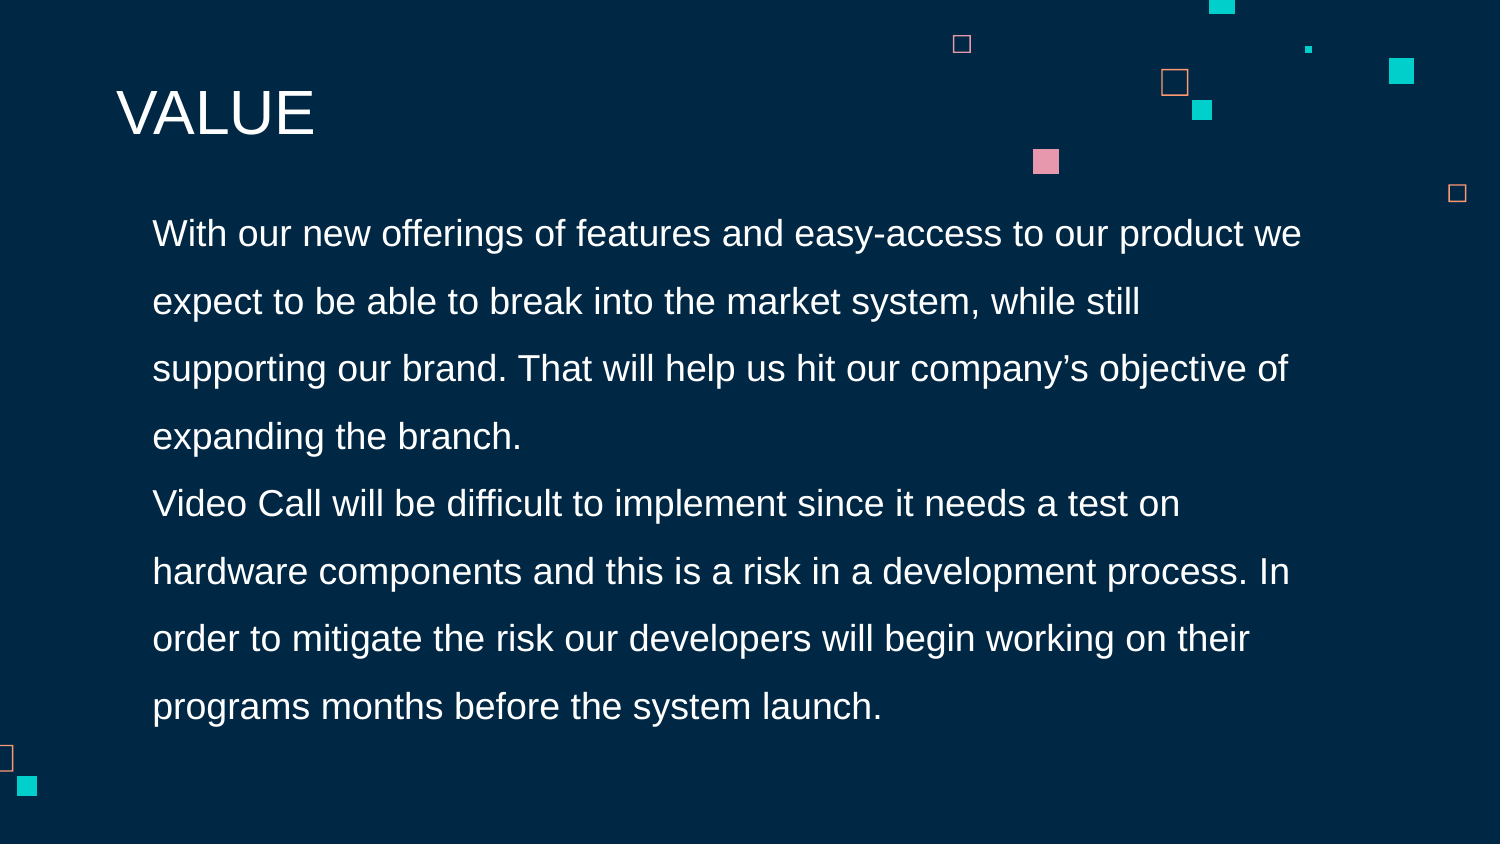

# VALUE
With our new offerings of features and easy-access to our product we expect to be able to break into the market system, while still supporting our brand. That will help us hit our company’s objective of expanding the branch.
Video Call will be difficult to implement since it needs a test on hardware components and this is a risk in a development process. In order to mitigate the risk our developers will begin working on their programs months before the system launch.